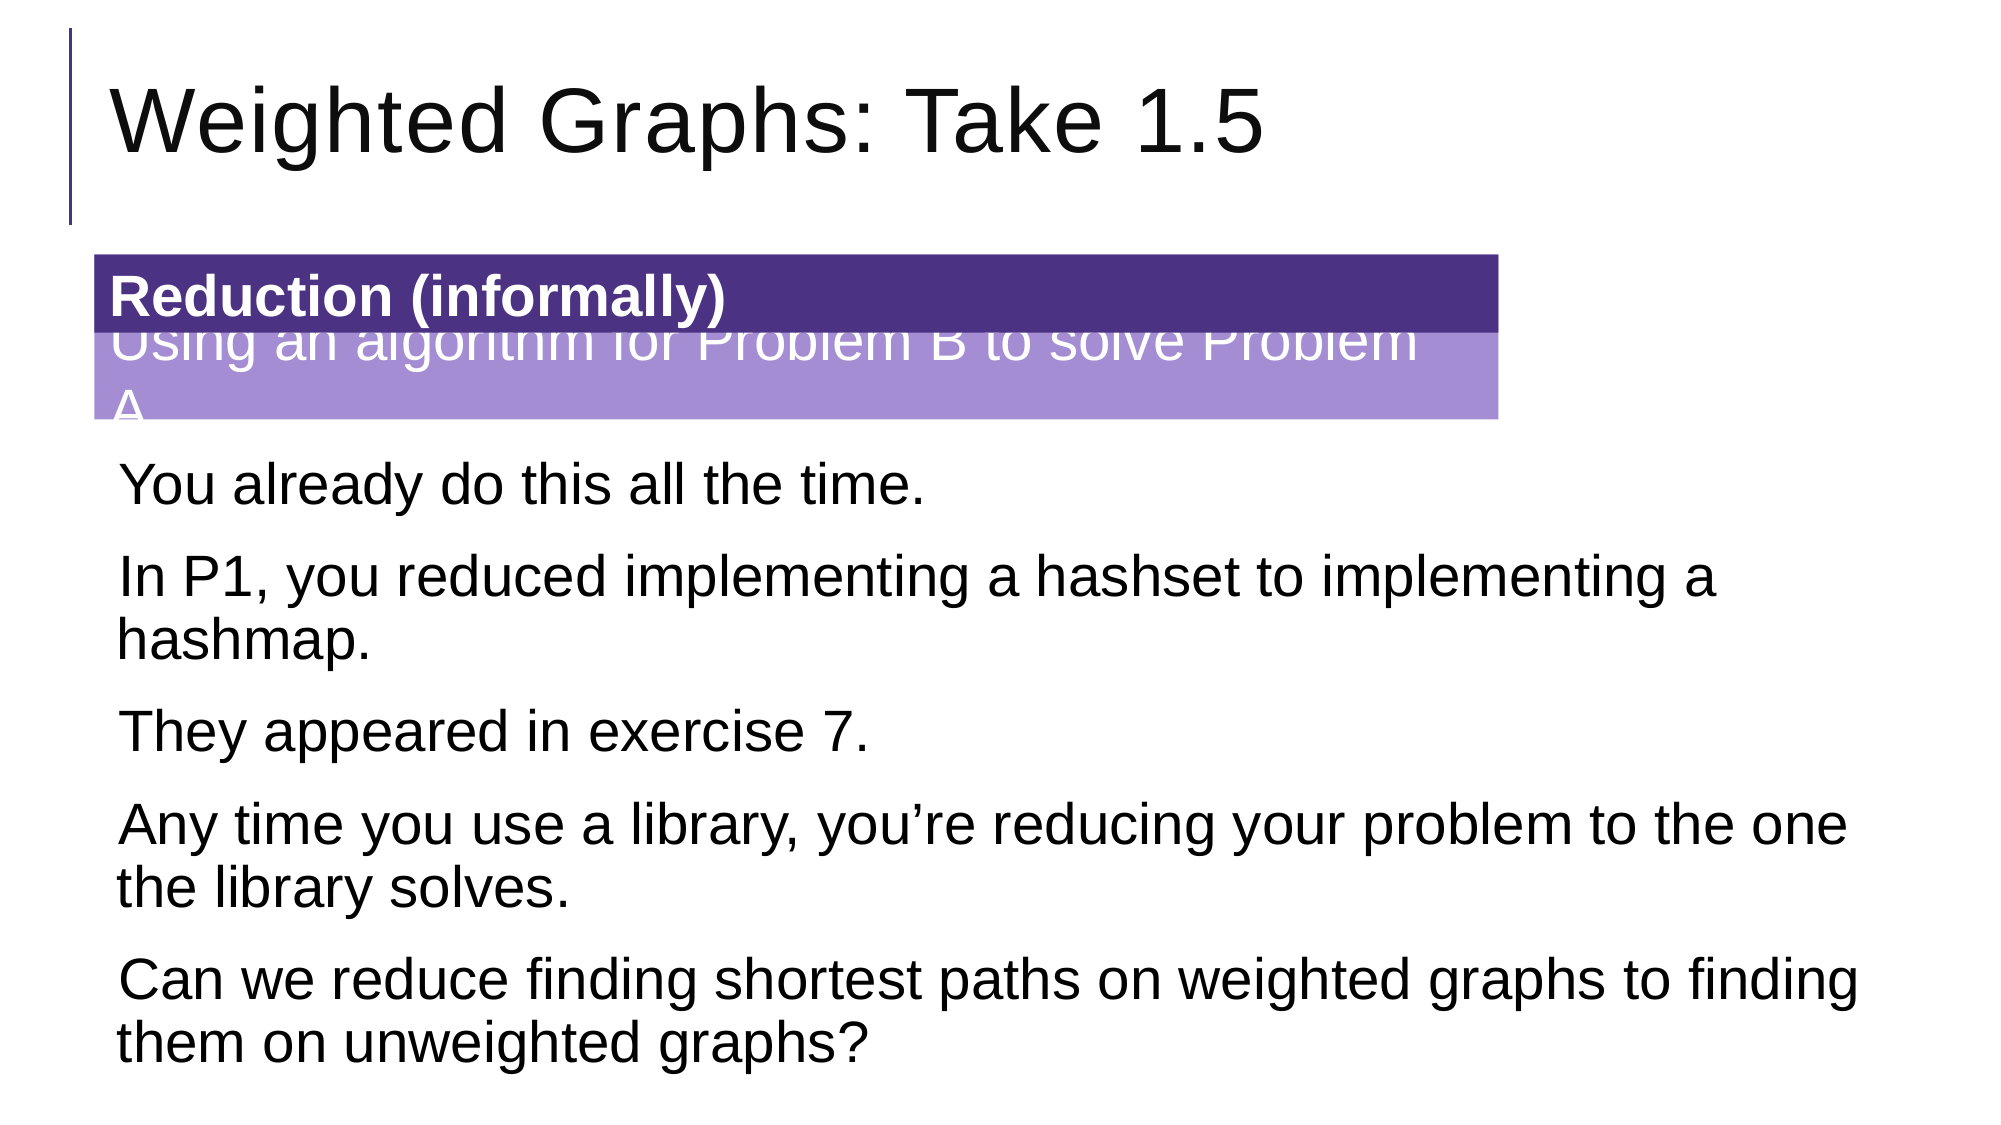

# Weighted Graphs: Take 1.5

Using an algorithm for Problem B to solve Problem A.
Reduction (informally)
You already do this all the time.
In P1, you reduced implementing a hashset to implementing a hashmap.
They appeared in exercise 7.
Any time you use a library, you’re reducing your problem to the one the library solves.
Can we reduce finding shortest paths on weighted graphs to finding them on unweighted graphs?